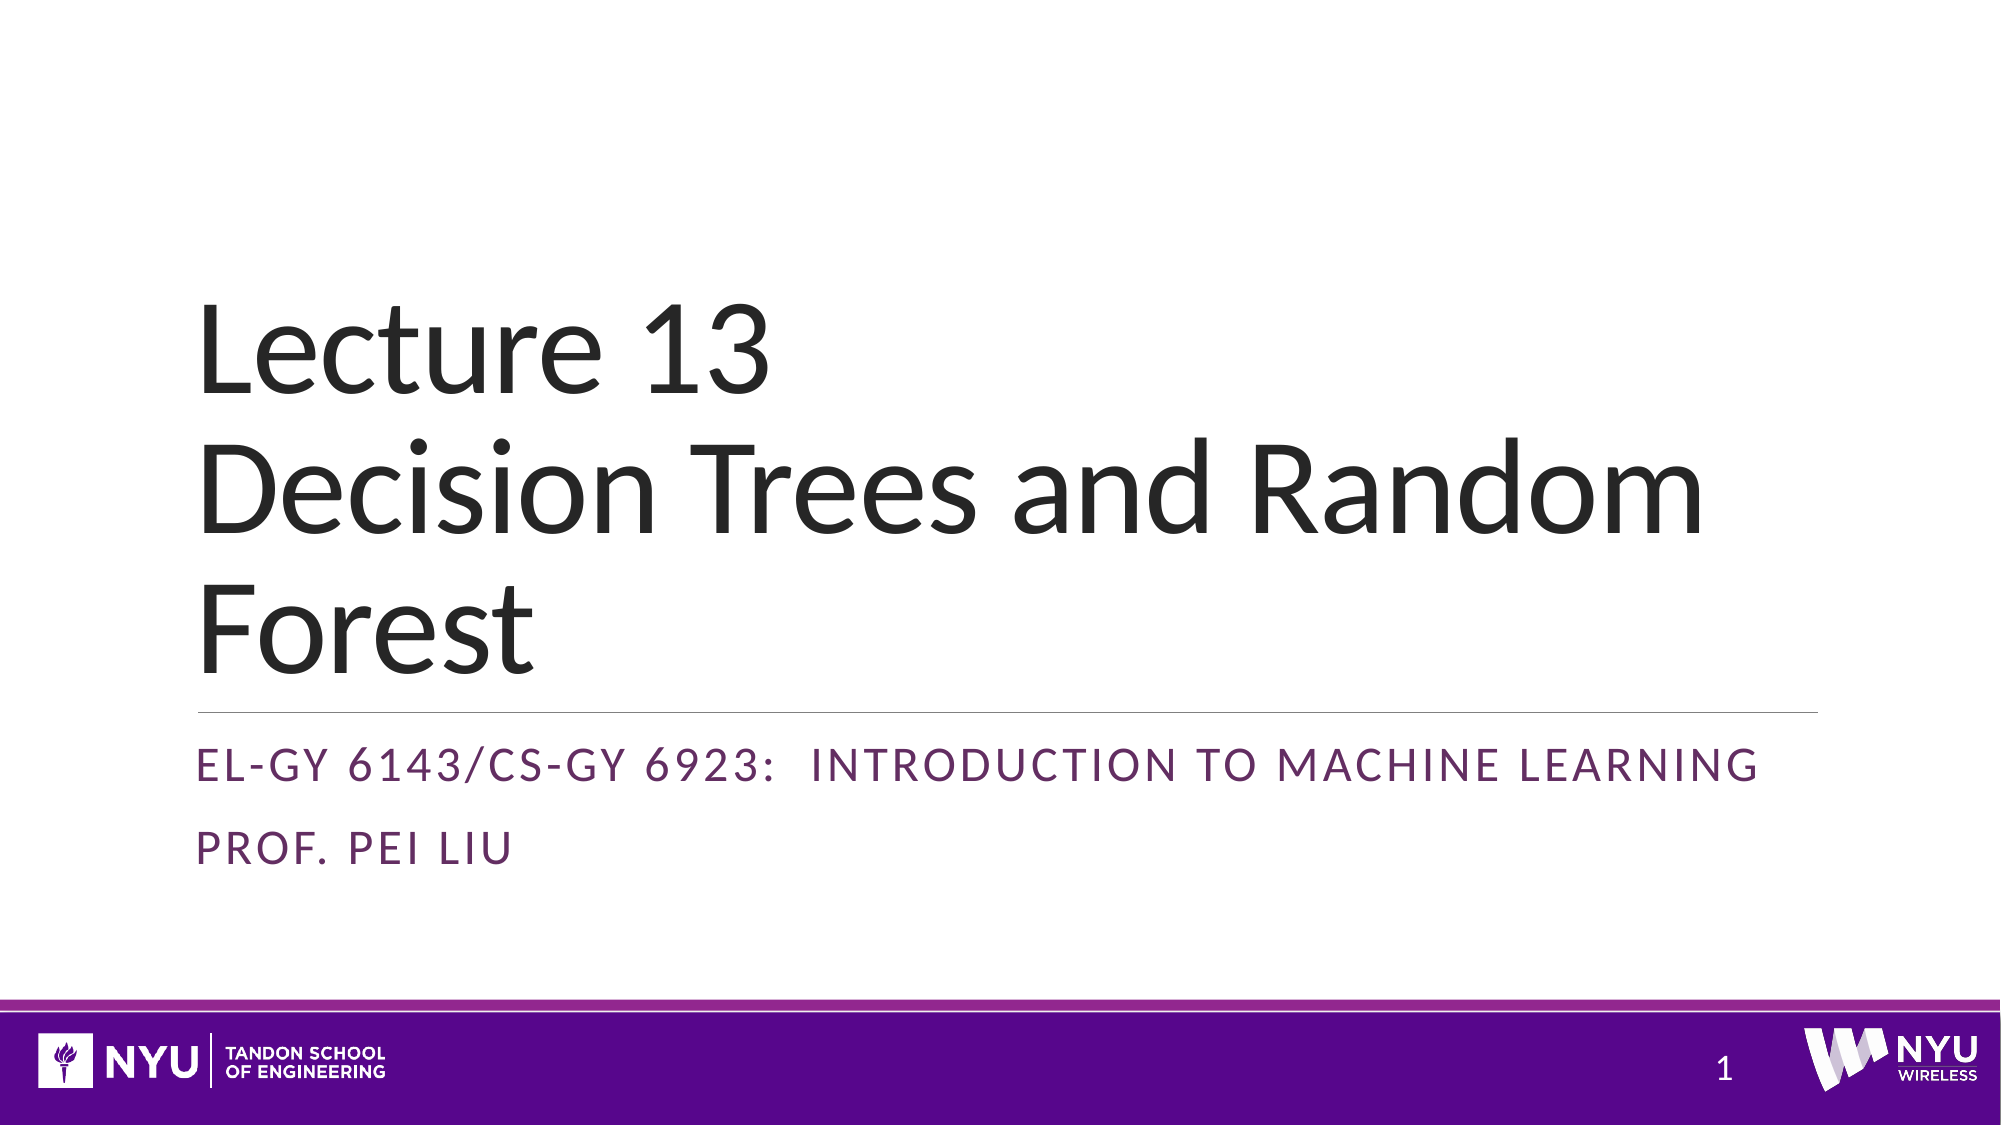

# Lecture 13 Decision Trees and Random Forest
El-GY 6143/CS-GY 6923:  Introduction to machine learning
Prof. Pei LIu
1